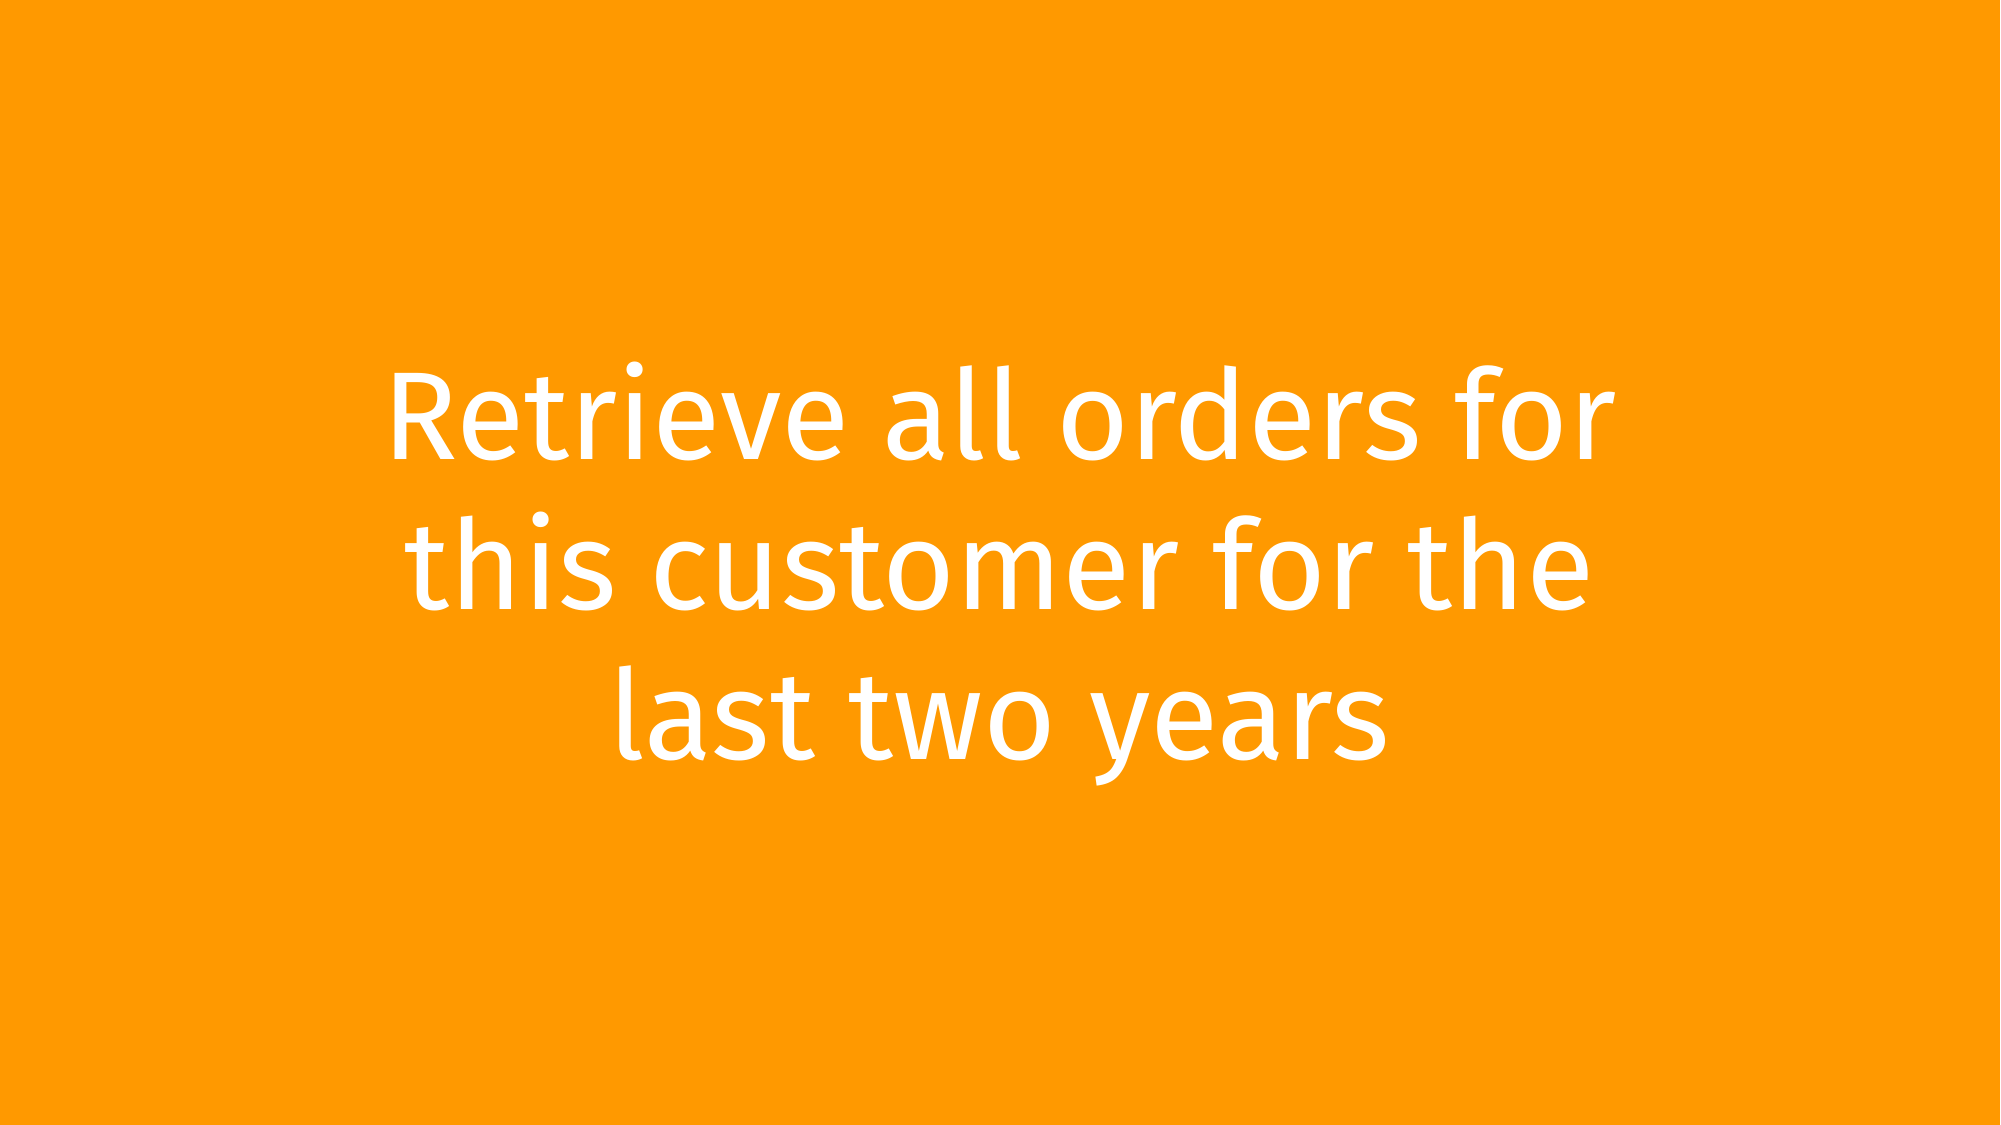

Retrieve all orders for this customer for the last two years